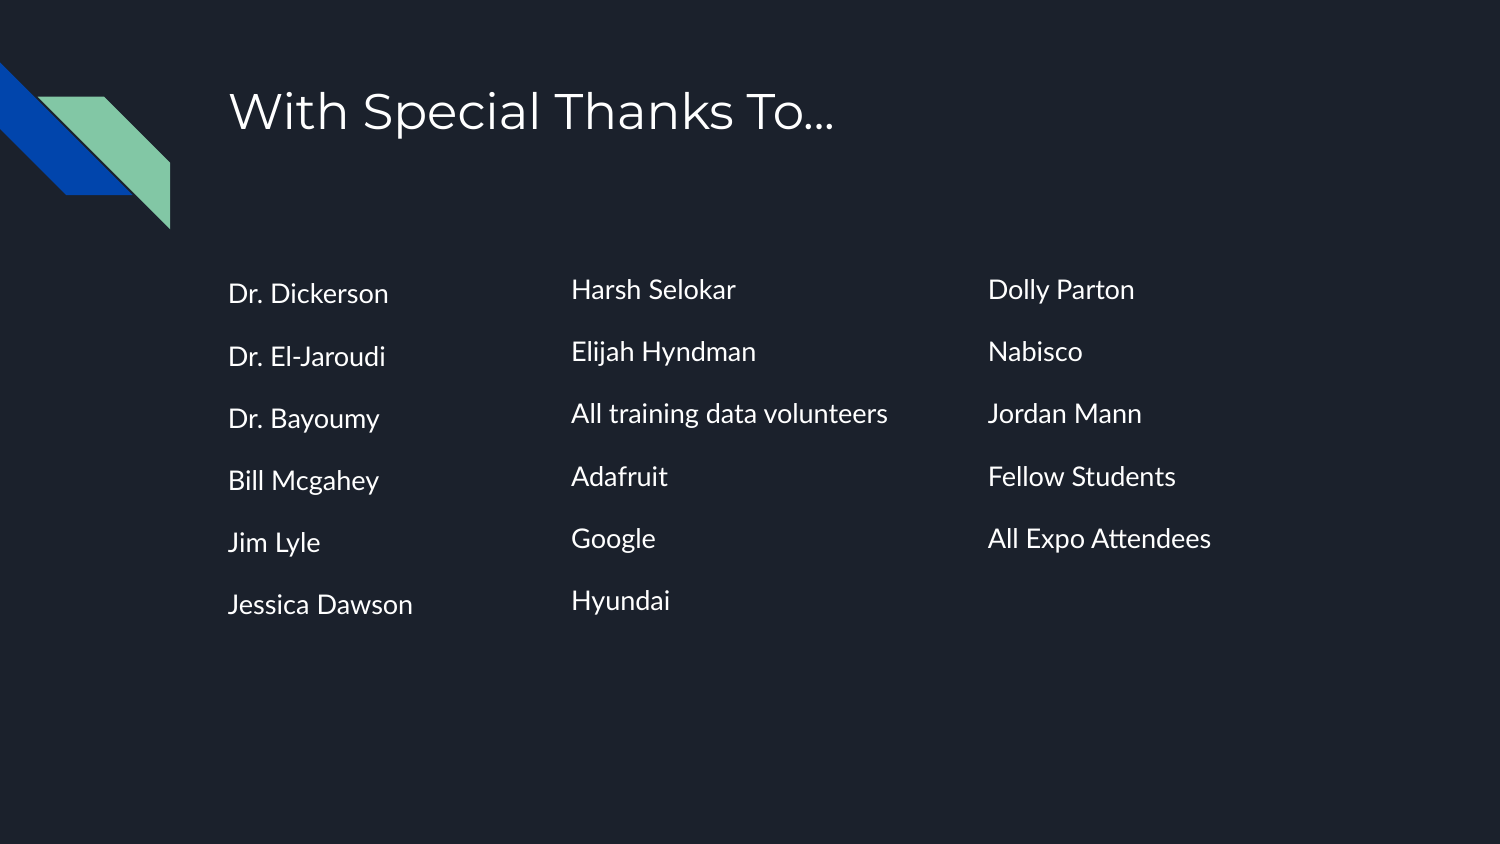

# With Special Thanks To...
Harsh Selokar
Elijah Hyndman
All training data volunteers
Adafruit
Google
Hyundai

Dolly Parton
Nabisco
Jordan Mann
Fellow Students
All Expo Attendees
Dr. Dickerson
Dr. El-Jaroudi
Dr. Bayoumy
Bill Mcgahey
Jim Lyle
Jessica Dawson